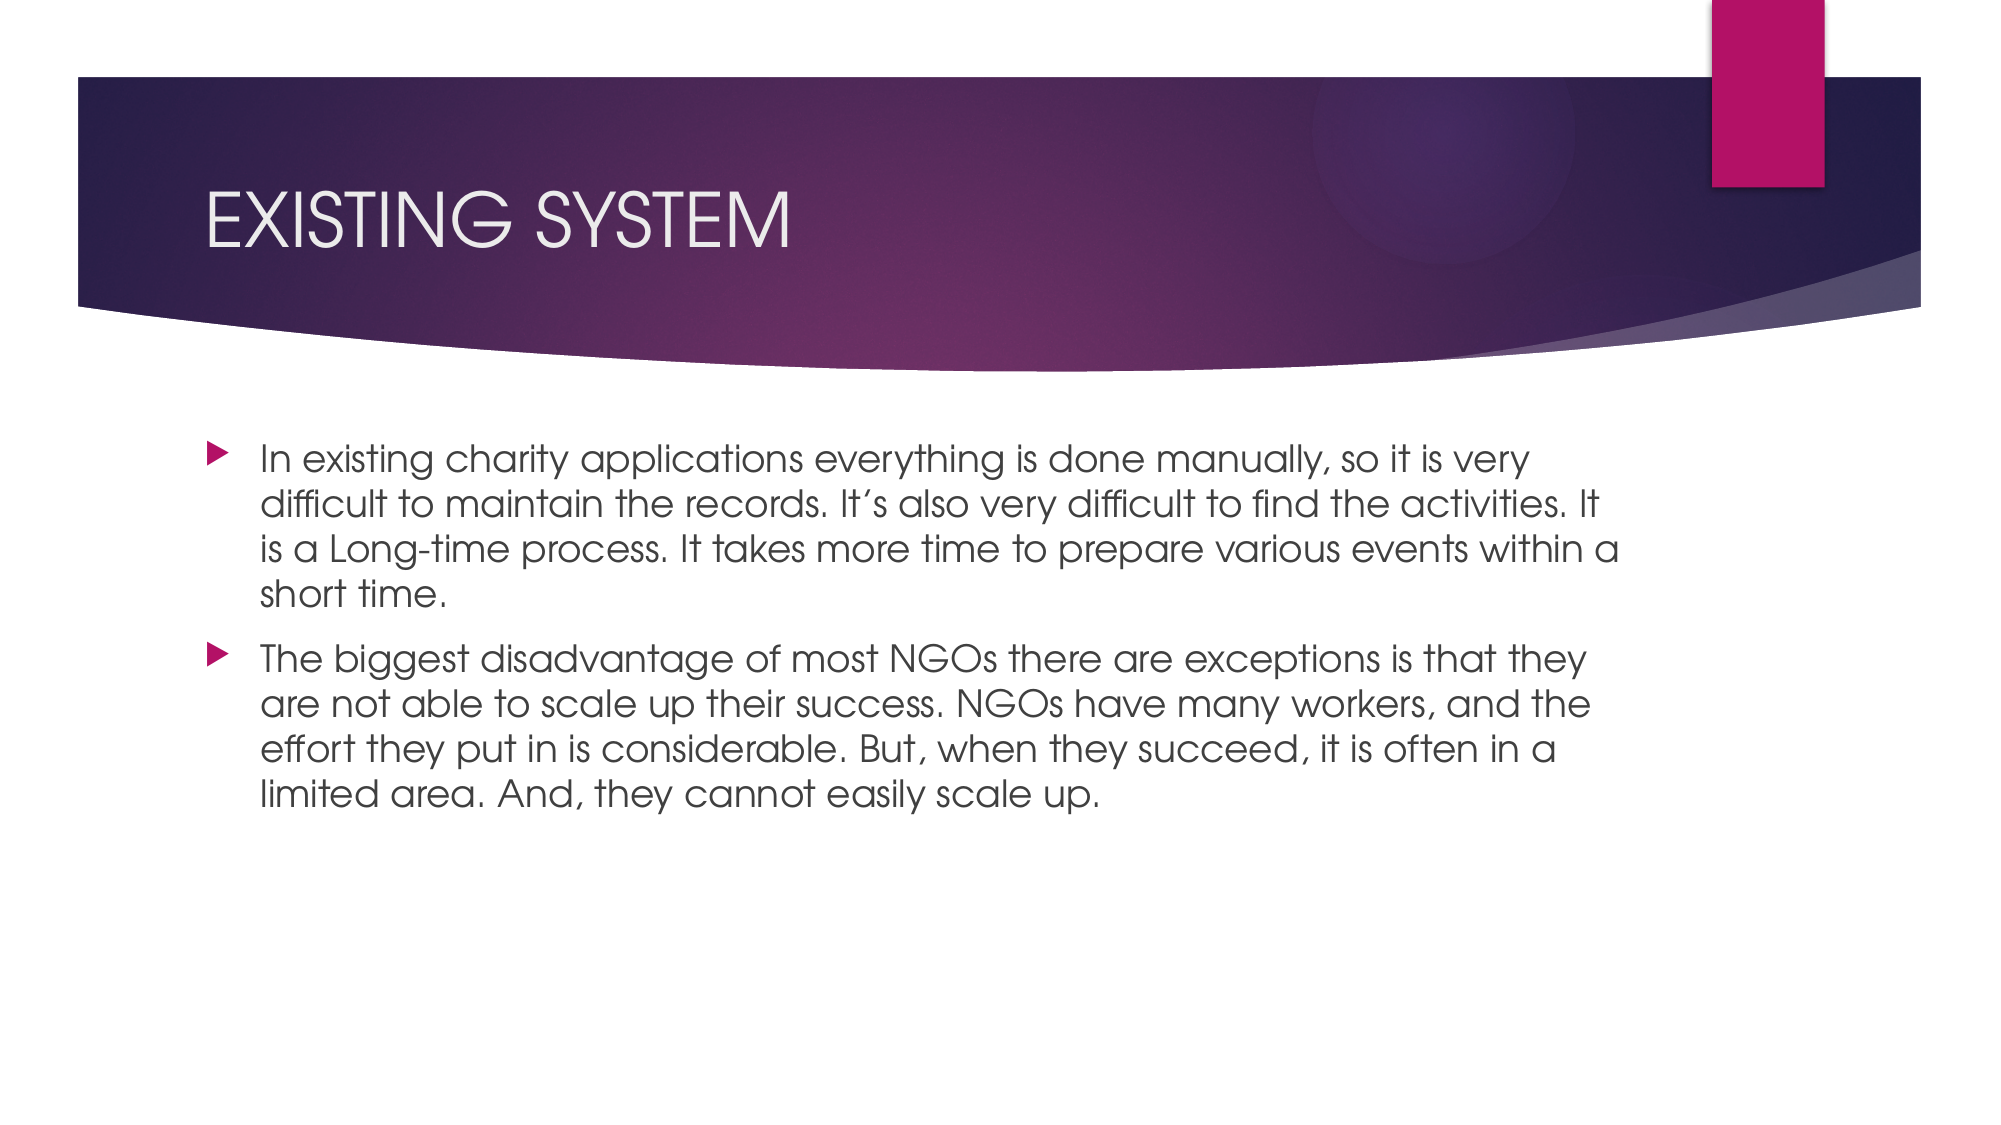

# EXISTING SYSTEM
In existing charity applications everything is done manually, so it is very difficult to maintain the records. It’s also very difficult to find the activities. It is a Long-time process. It takes more time to prepare various events within a short time.
The biggest disadvantage of most NGOs there are exceptions is that they are not able to scale up their success. NGOs have many workers, and the effort they put in is considerable. But, when they succeed, it is often in a limited area. And, they cannot easily scale up.